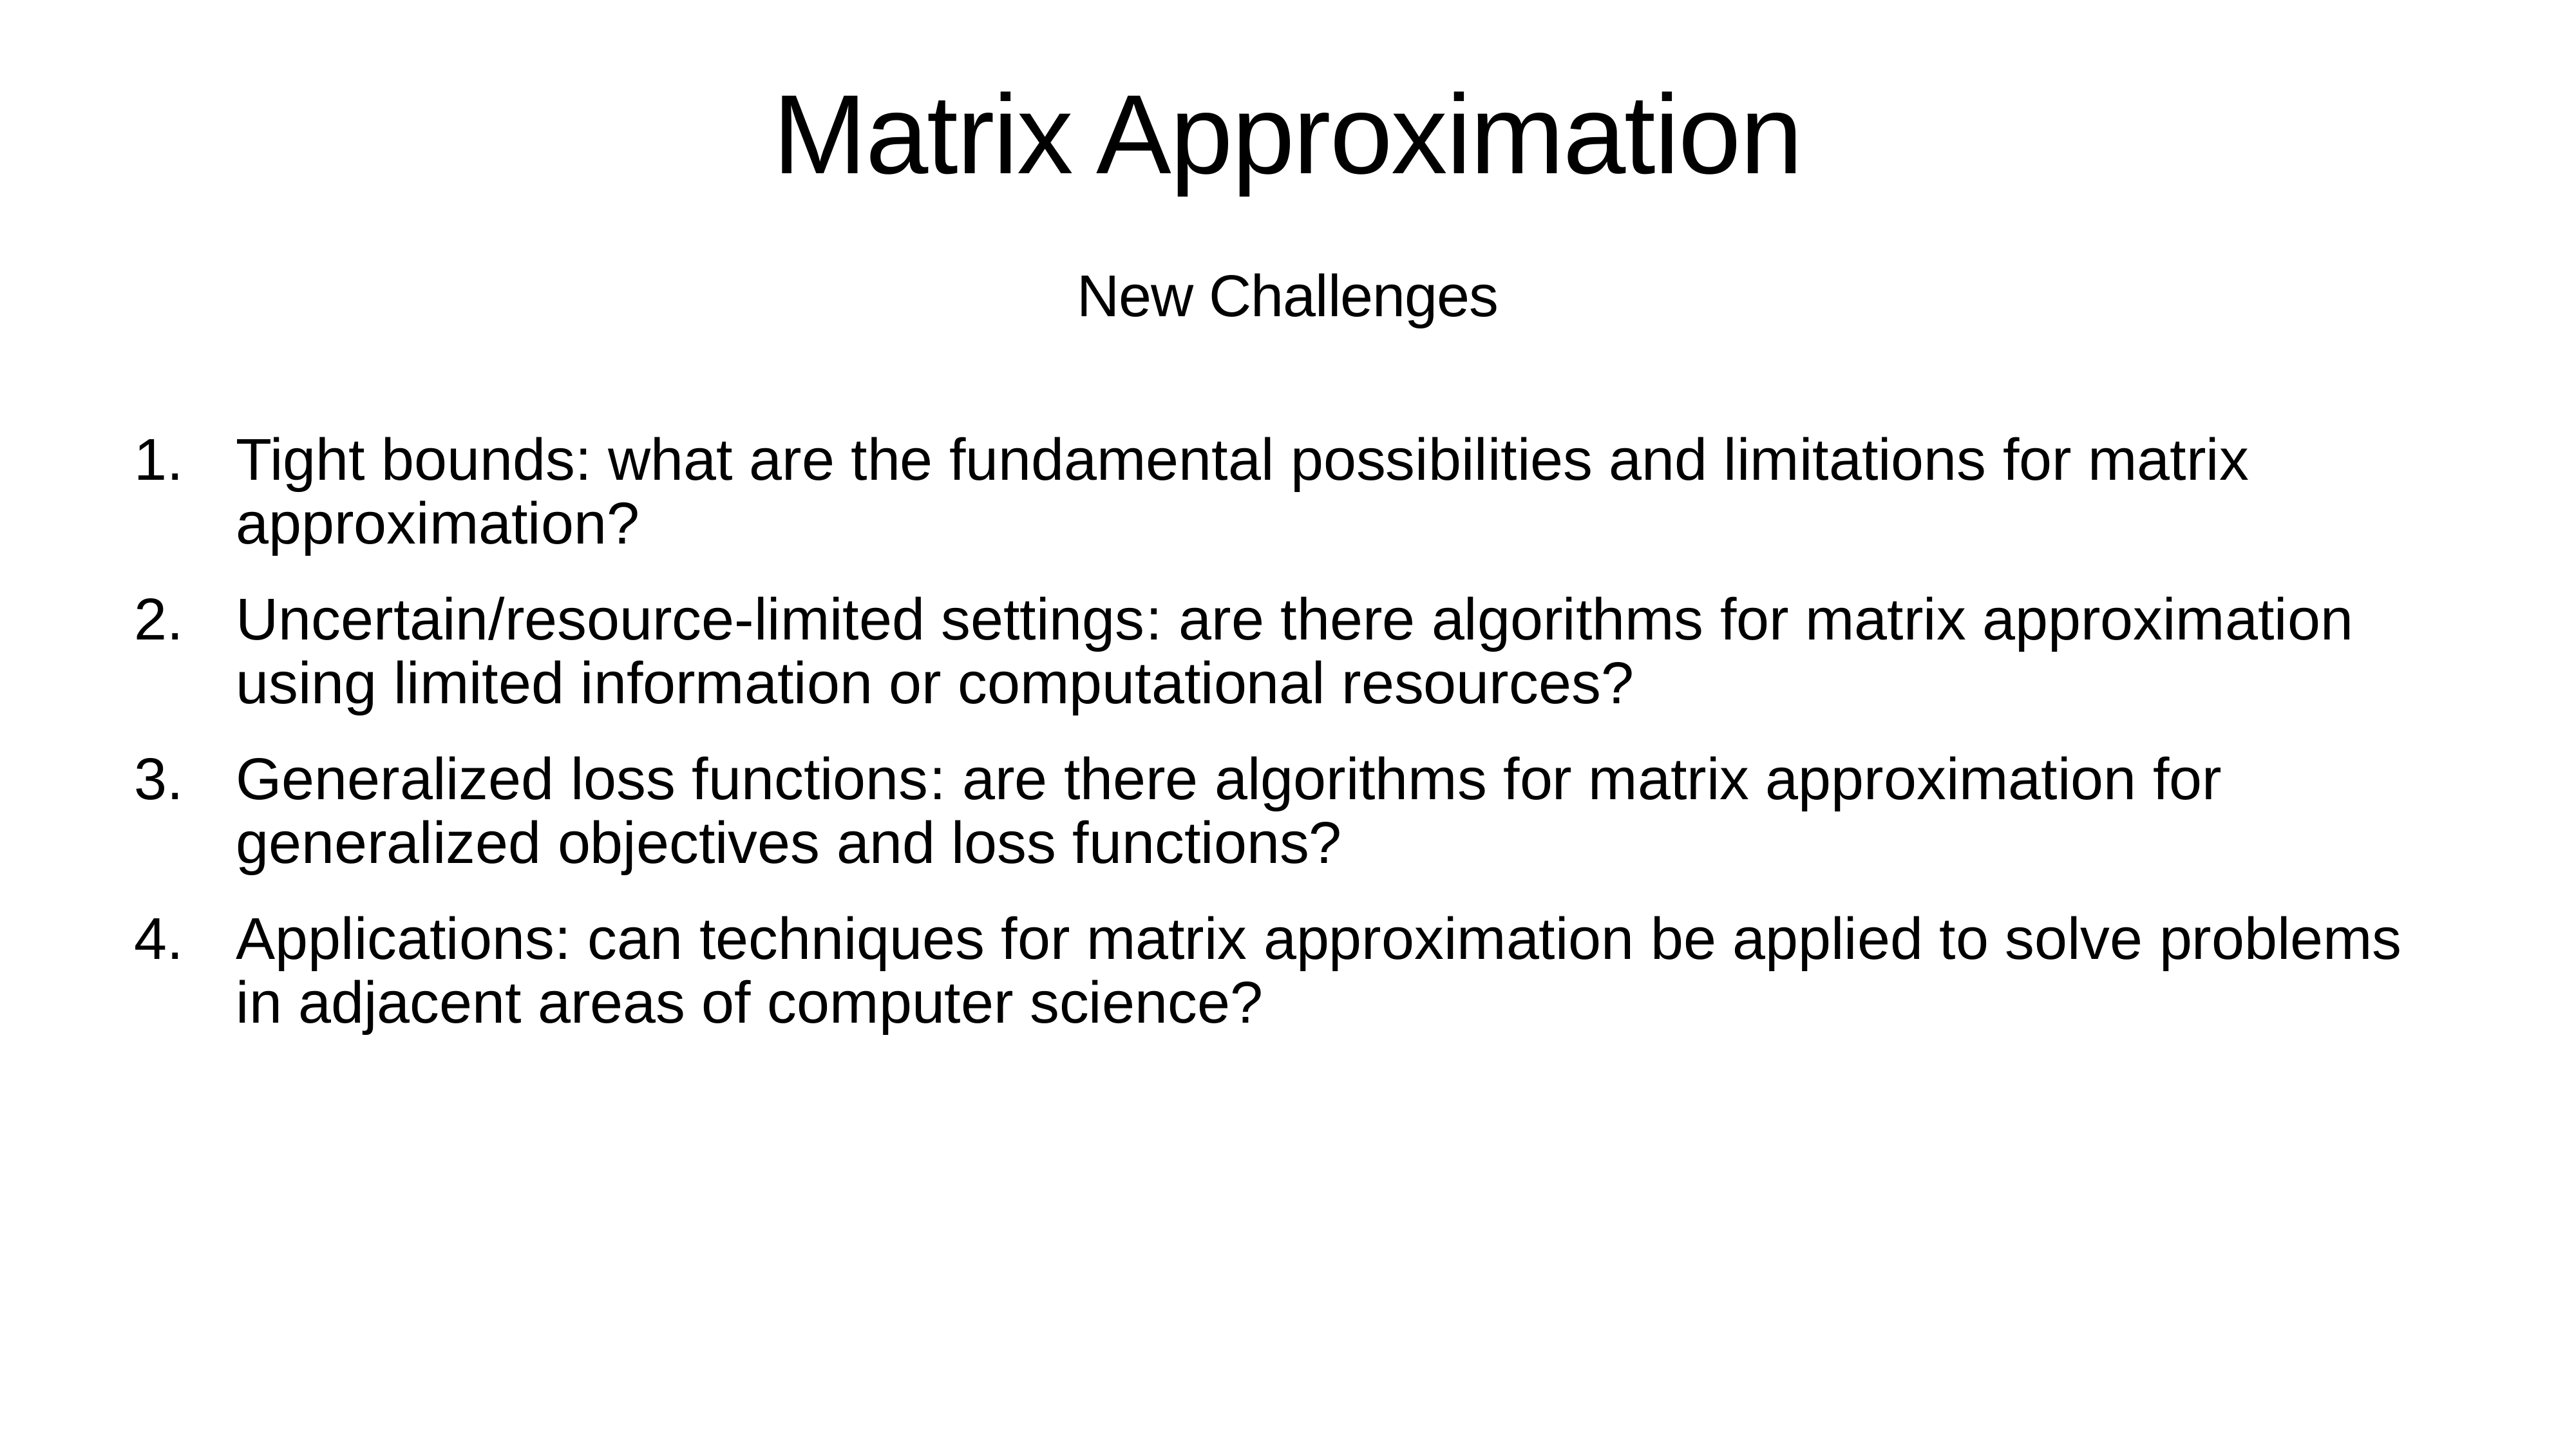

# Matrix Approximation
New Challenges
Tight bounds: what are the fundamental possibilities and limitations for matrix approximation?
Uncertain/resource-limited settings: are there algorithms for matrix approximation using limited information or computational resources?
Generalized loss functions: are there algorithms for matrix approximation for generalized objectives and loss functions?
Applications: can techniques for matrix approximation be applied to solve problems in adjacent areas of computer science?